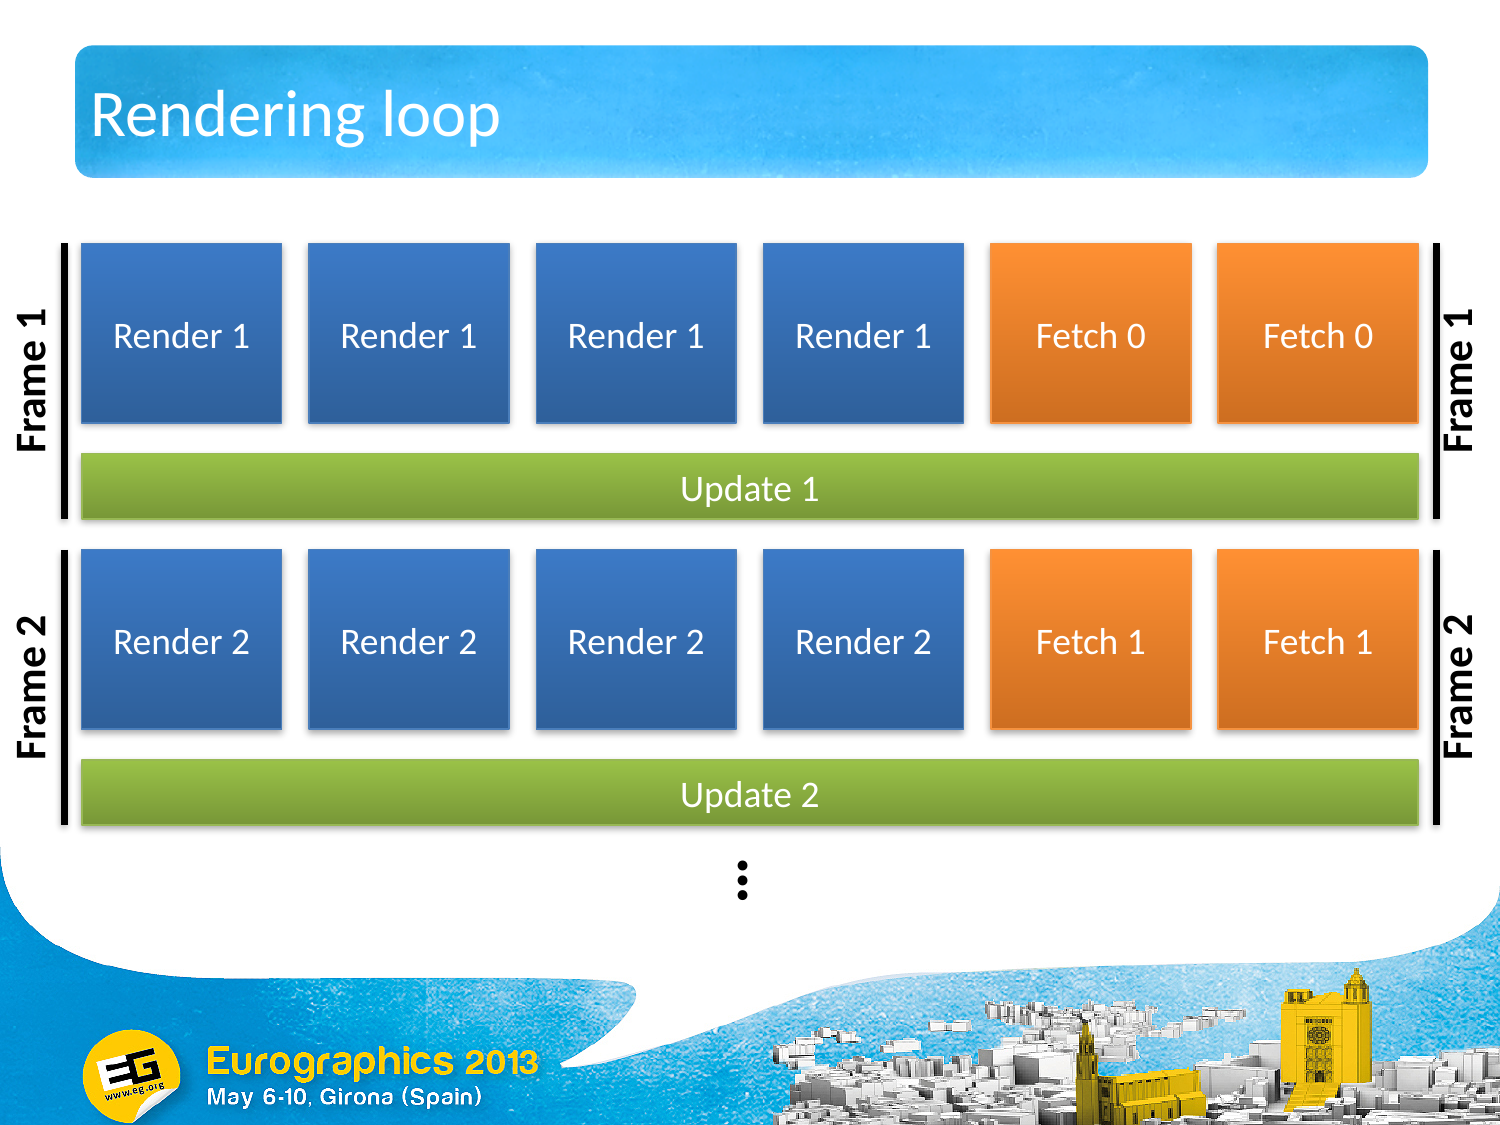

# Rendering loop
Frame 1
Render 1
Render 1
Render 1
Render 1
Fetch 0
Fetch 0
Frame 1
Update 1
Frame 2
Render 2
Render 2
Render 2
Render 2
Fetch 1
Fetch 1
Frame 2
Update 2
…